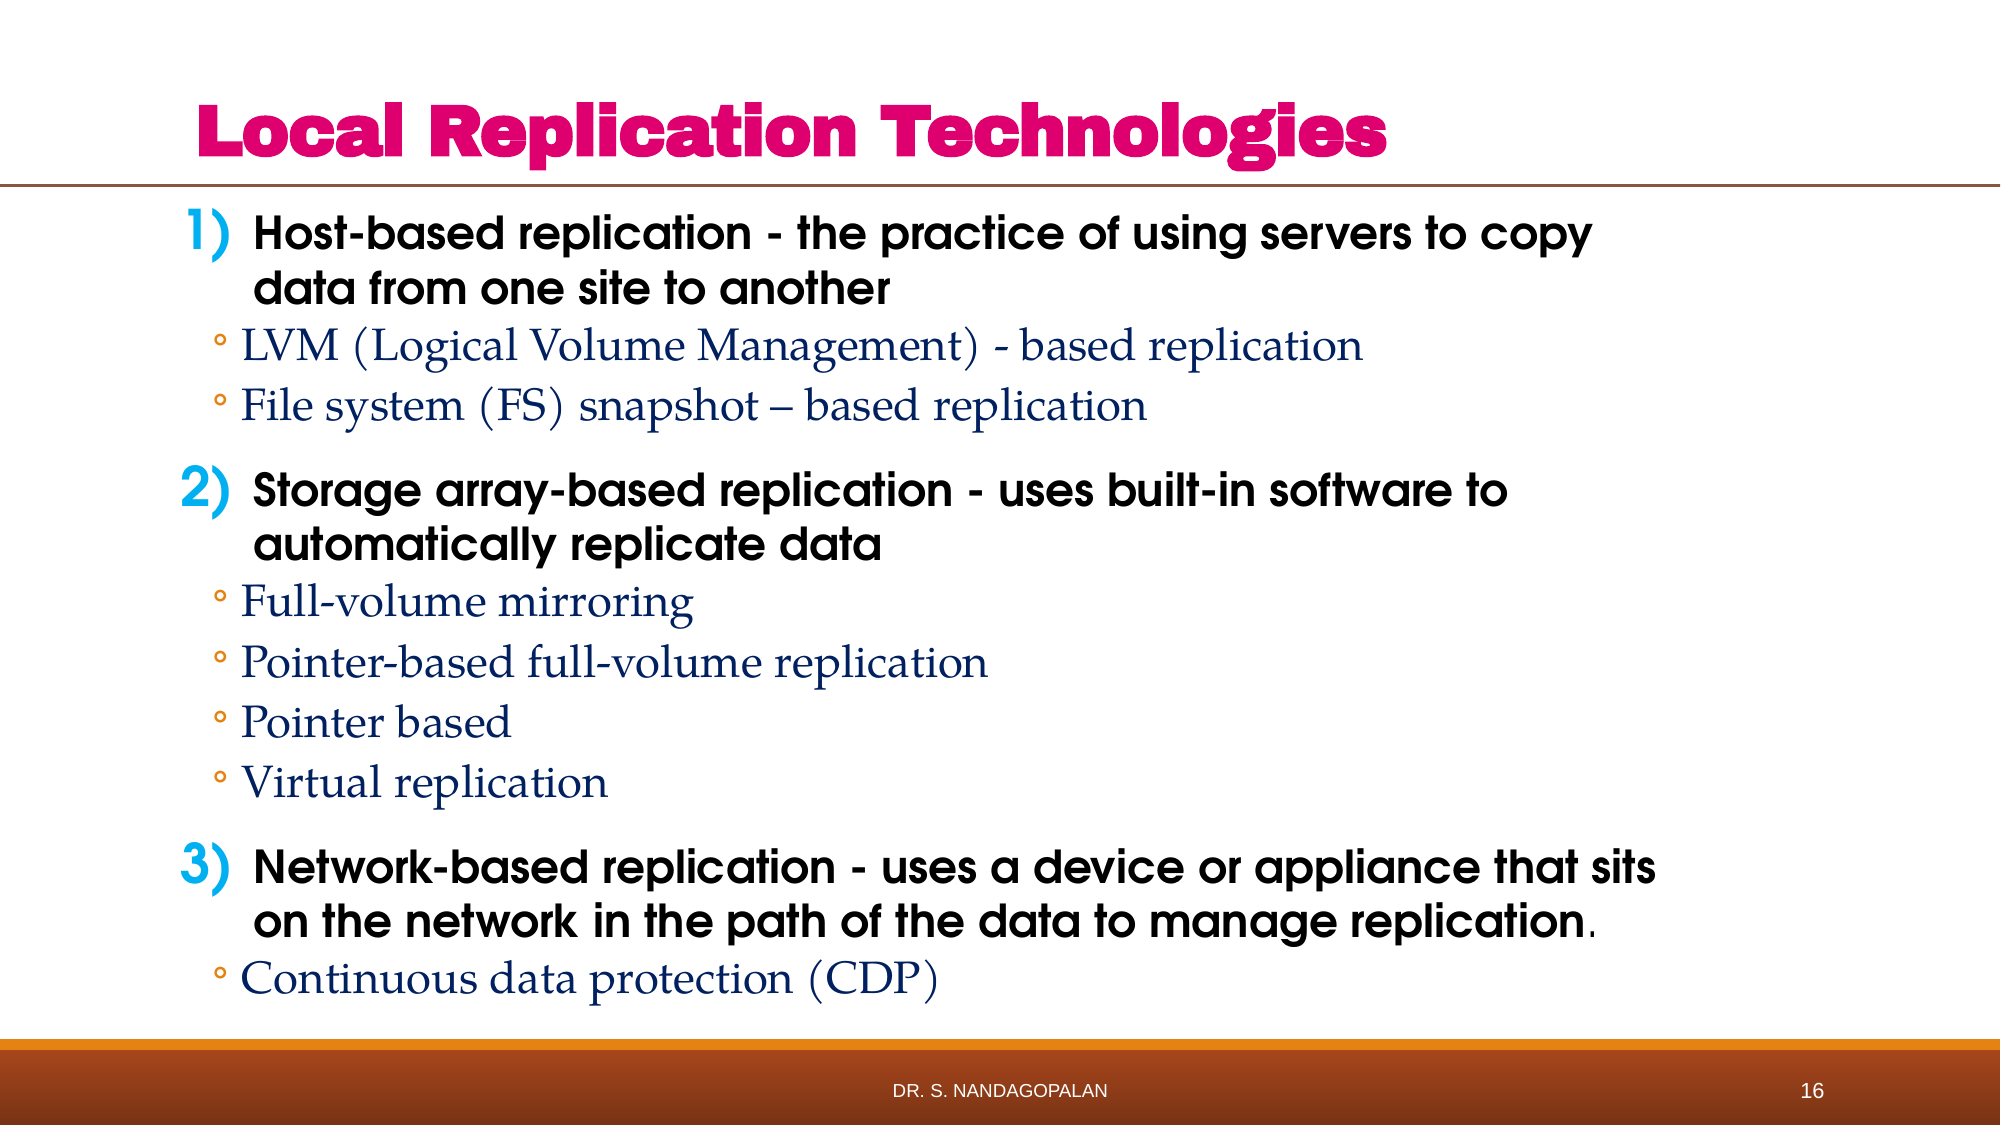

# Local Replication Technologies
Host-based replication - the practice of using servers to copy data from one site to another
LVM (Logical Volume Management) - based replication
File system (FS) snapshot – based replication
Storage array-based replication - uses built-in software to automatically replicate data
Full-volume mirroring
Pointer-based full-volume replication
Pointer based
Virtual replication
Network-based replication - uses a device or appliance that sits on the network in the path of the data to manage replication.
Continuous data protection (CDP)

Dr. S. Nandagopalan
16